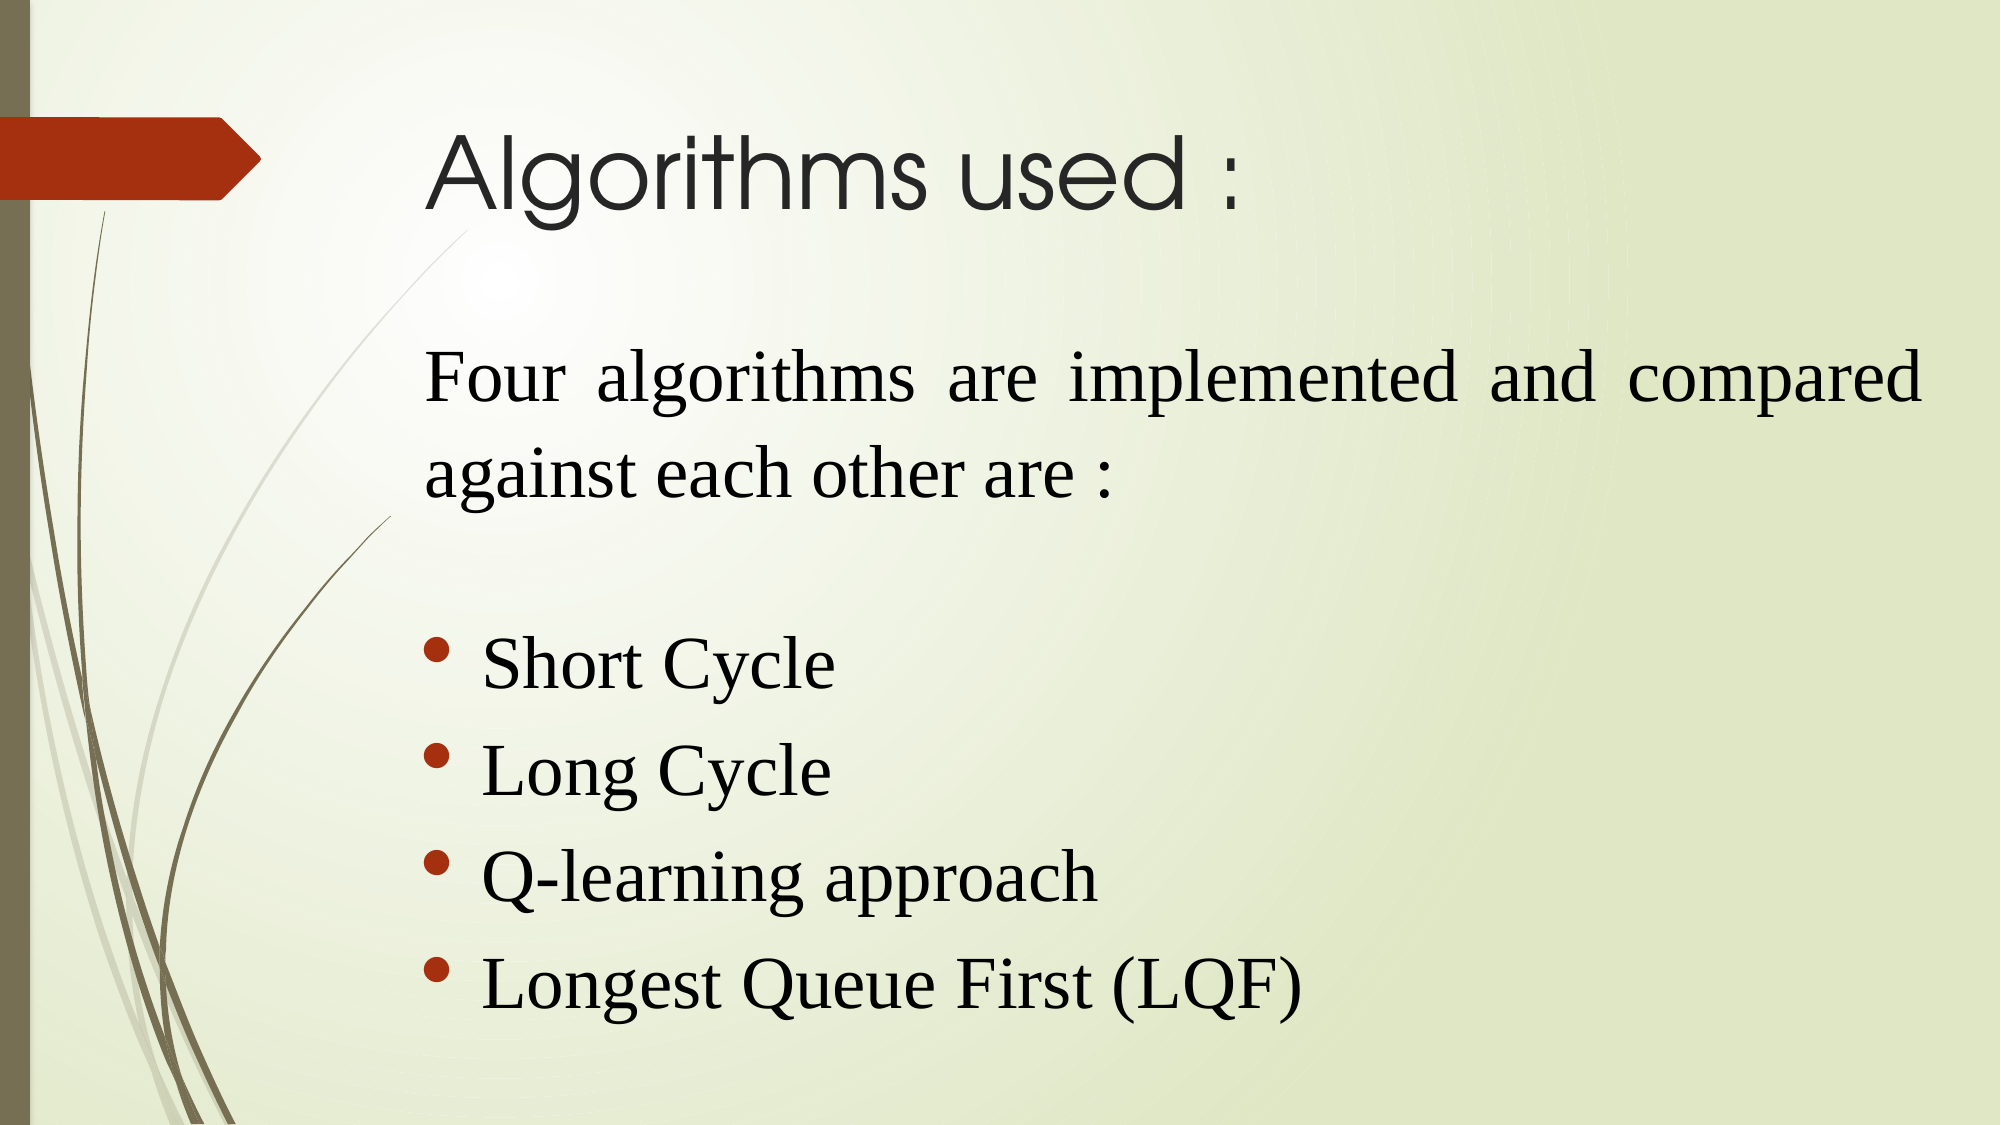

# Algorithms used :
Four algorithms are implemented and compared against each other are :
Short Cycle
Long Cycle
Q-learning approach
Longest Queue First (LQF)